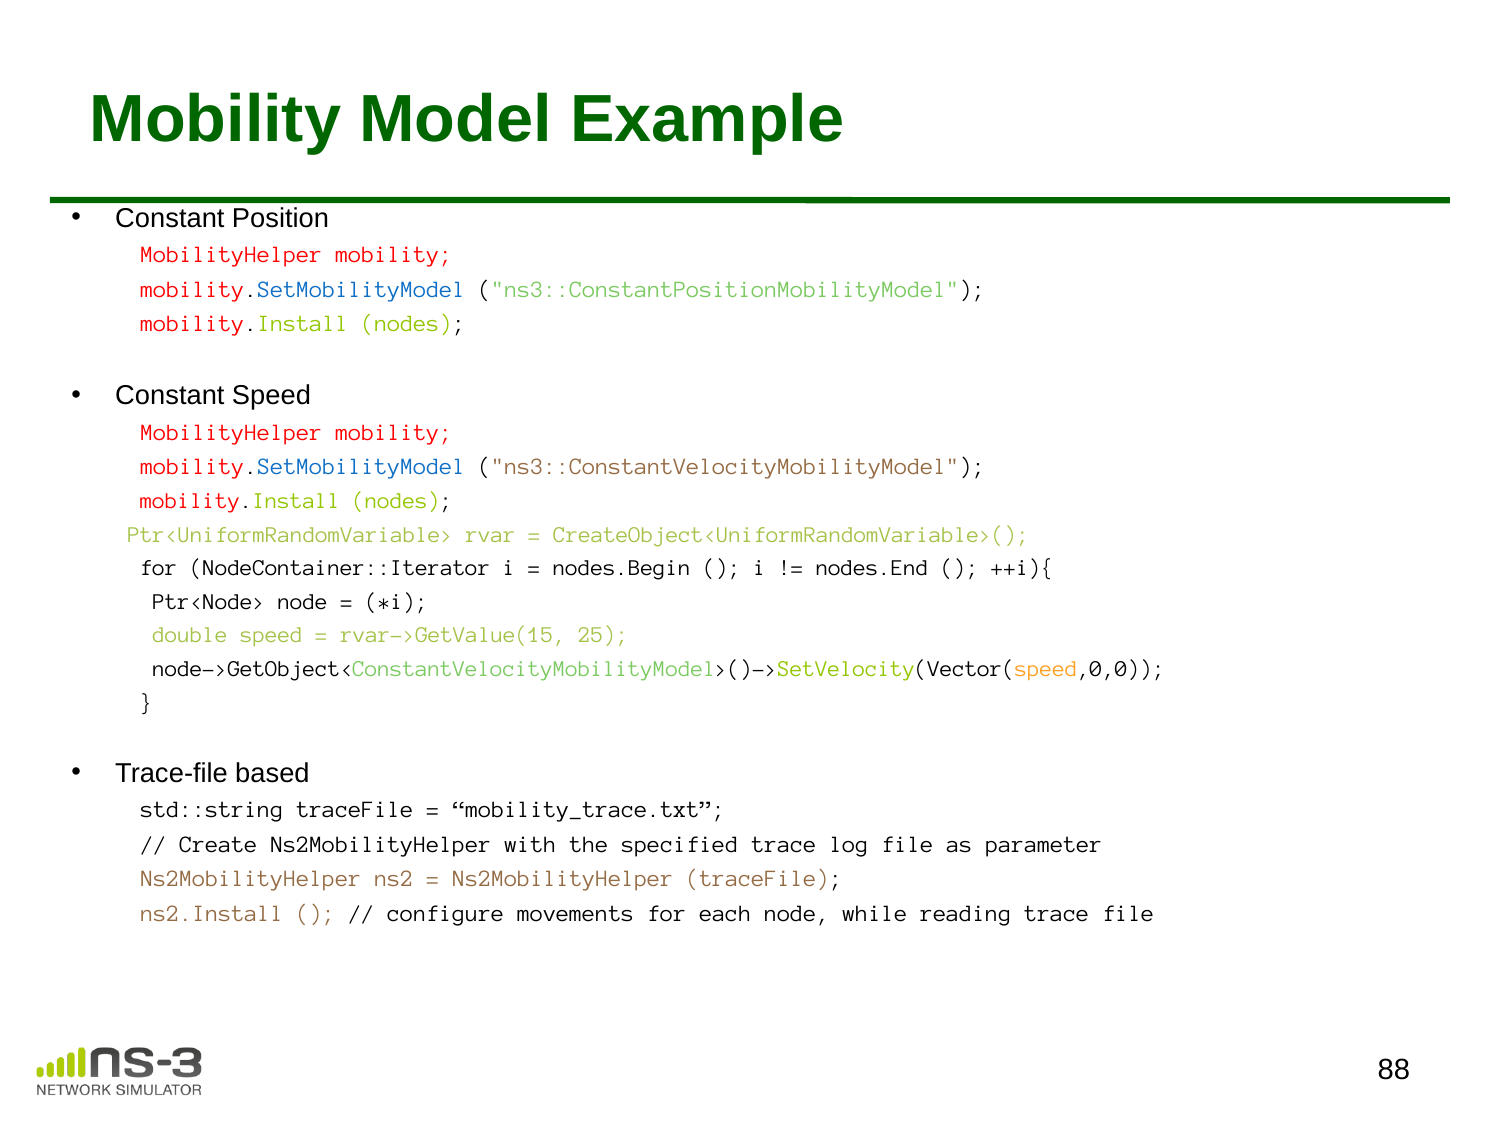

# Mobility Model Example
Constant Position
 MobilityHelper mobility;
 mobility.SetMobilityModel ("ns3::ConstantPositionMobilityModel");
 mobility.Install (nodes);

Constant Speed
 MobilityHelper mobility;
 mobility.SetMobilityModel ("ns3::ConstantVelocityMobilityModel");
 mobility.Install (nodes);
	Ptr<UniformRandomVariable> rvar = CreateObject<UniformRandomVariable>();
 for (NodeContainer::Iterator i = nodes.Begin (); i != nodes.End (); ++i){
	  Ptr<Node> node = (*i);
	  double speed = rvar->GetValue(15, 25);
	  node->GetObject<ConstantVelocityMobilityModel>()->SetVelocity(Vector(speed,0,0));
 }

Trace-file based
 std::string traceFile = “mobility_trace.txt”;
 // Create Ns2MobilityHelper with the specified trace log file as parameter
 Ns2MobilityHelper ns2 = Ns2MobilityHelper (traceFile);
 ns2.Install (); // configure movements for each node, while reading trace file
88